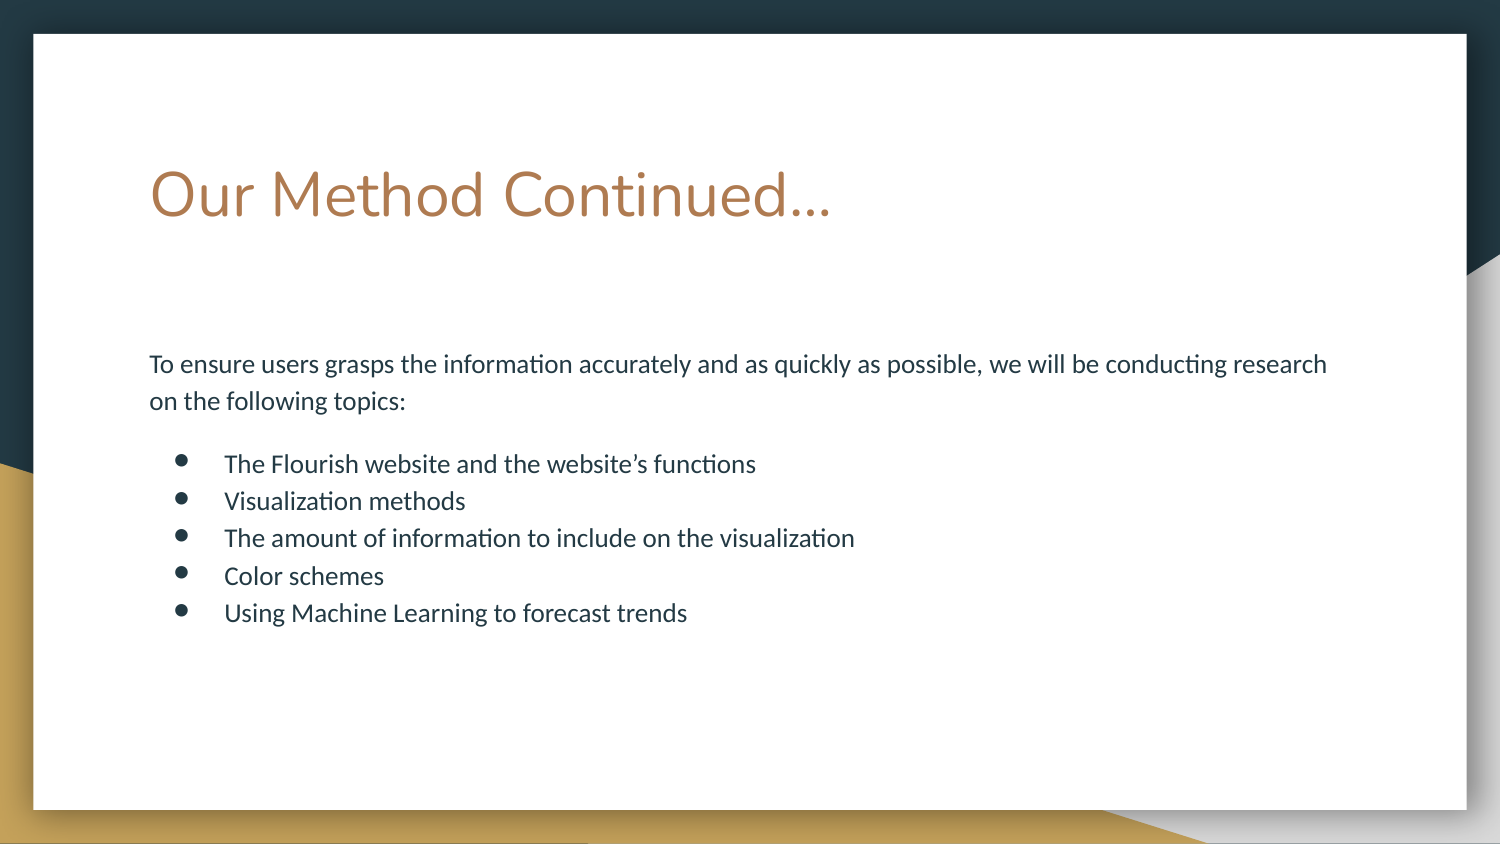

# Our Method Continued…
To ensure users grasps the information accurately and as quickly as possible, we will be conducting research on the following topics:
The Flourish website and the website’s functions
Visualization methods
The amount of information to include on the visualization
Color schemes
Using Machine Learning to forecast trends